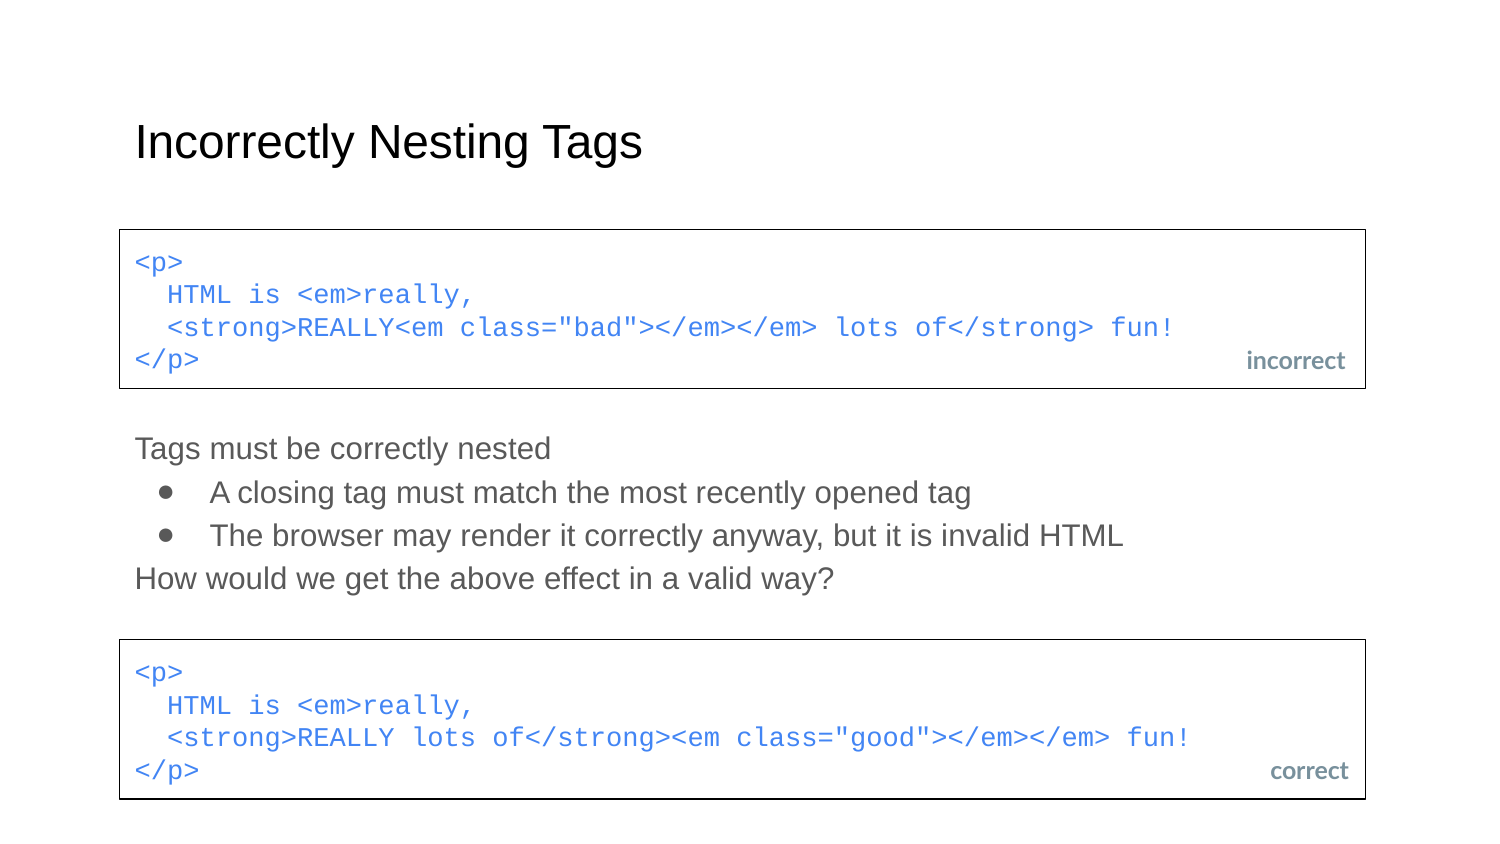

# Incorrectly Nesting Tags
<p>
  HTML is <em>really,
  <strong>REALLY<em class="bad"></em></em> lots of</strong> fun!
</p>

incorrect
Tags must be correctly nested
A closing tag must match the most recently opened tag
The browser may render it correctly anyway, but it is invalid HTML
How would we get the above effect in a valid way?

<p>
  HTML is <em>really,
  <strong>REALLY lots of</strong><em class="good"></em></em> fun!
</p>
correct